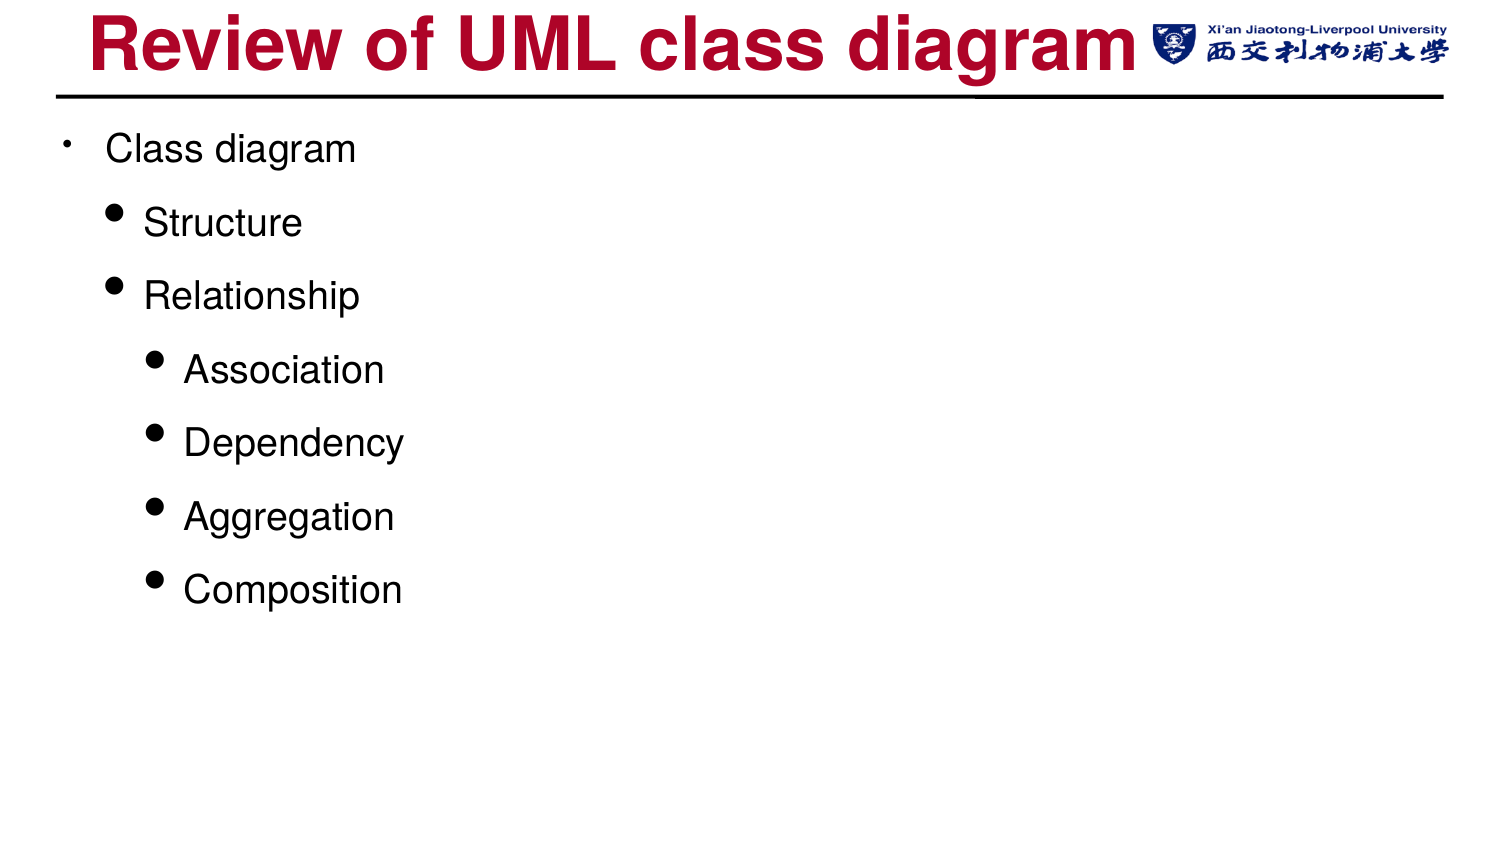

# Review of UML class diagram
Class diagram
Structure
Relationship
Association
Dependency
Aggregation
Composition